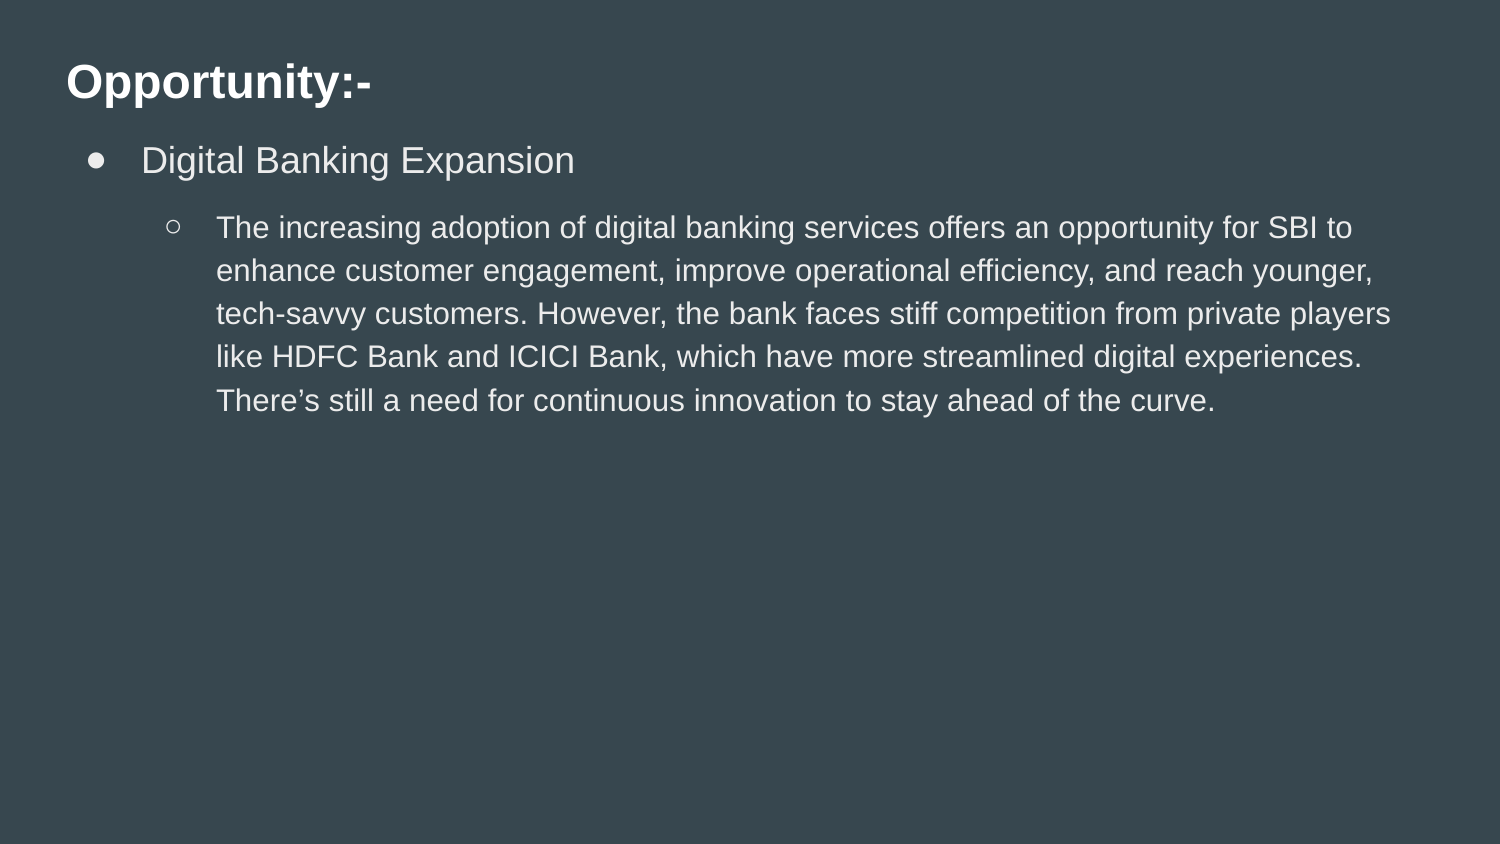

Opportunity:-
Digital Banking Expansion
The increasing adoption of digital banking services offers an opportunity for SBI to enhance customer engagement, improve operational efficiency, and reach younger, tech-savvy customers. However, the bank faces stiff competition from private players like HDFC Bank and ICICI Bank, which have more streamlined digital experiences. There’s still a need for continuous innovation to stay ahead of the curve.